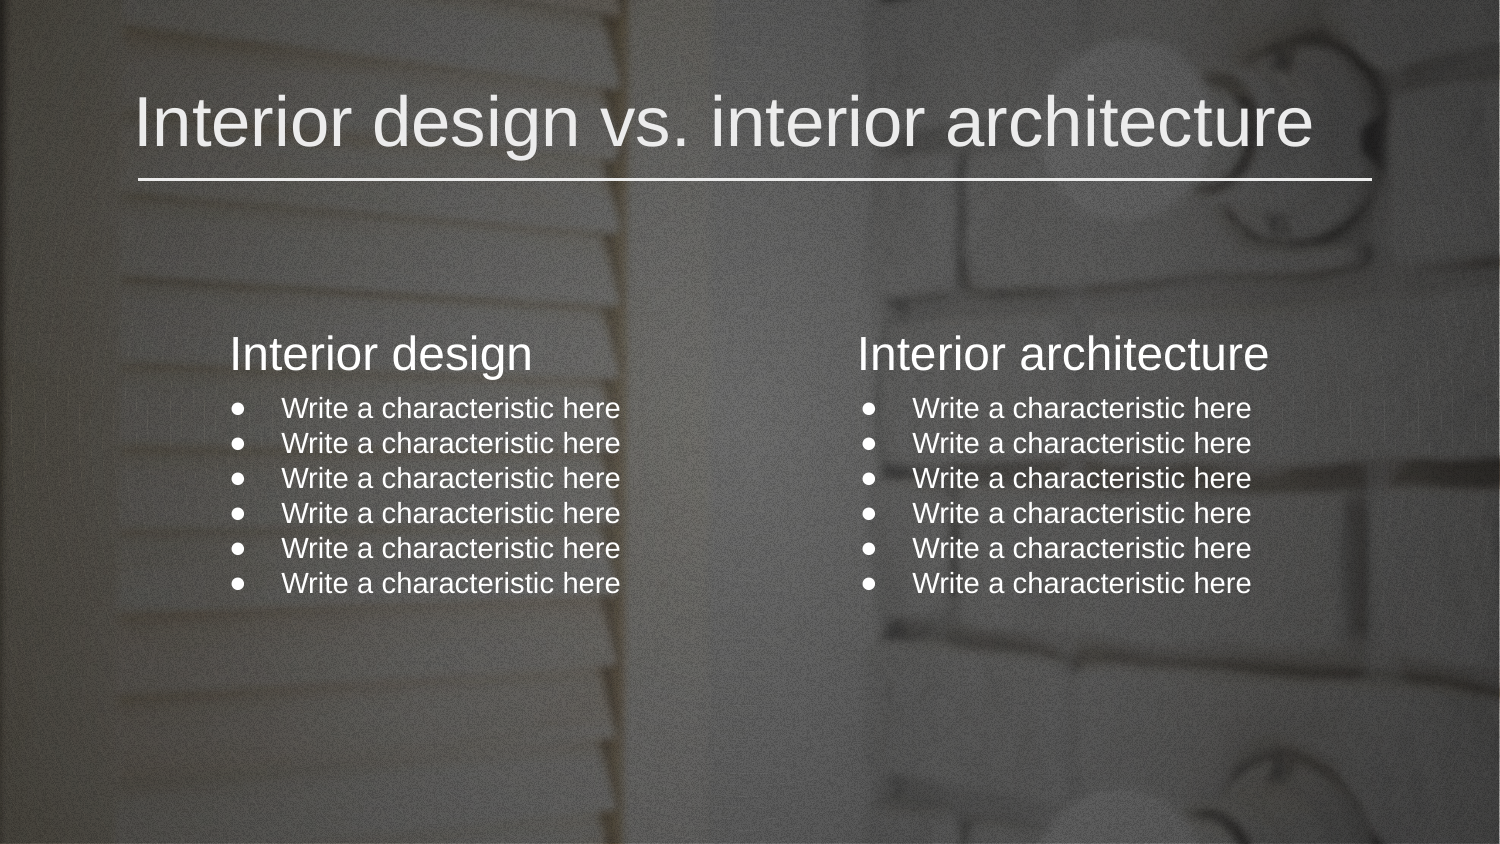

# Interior design vs. interior architecture
Interior design
Interior architecture
Write a characteristic here
Write a characteristic here
Write a characteristic here
Write a characteristic here
Write a characteristic here
Write a characteristic here

Write a characteristic here
Write a characteristic here
Write a characteristic here
Write a characteristic here
Write a characteristic here
Write a characteristic here